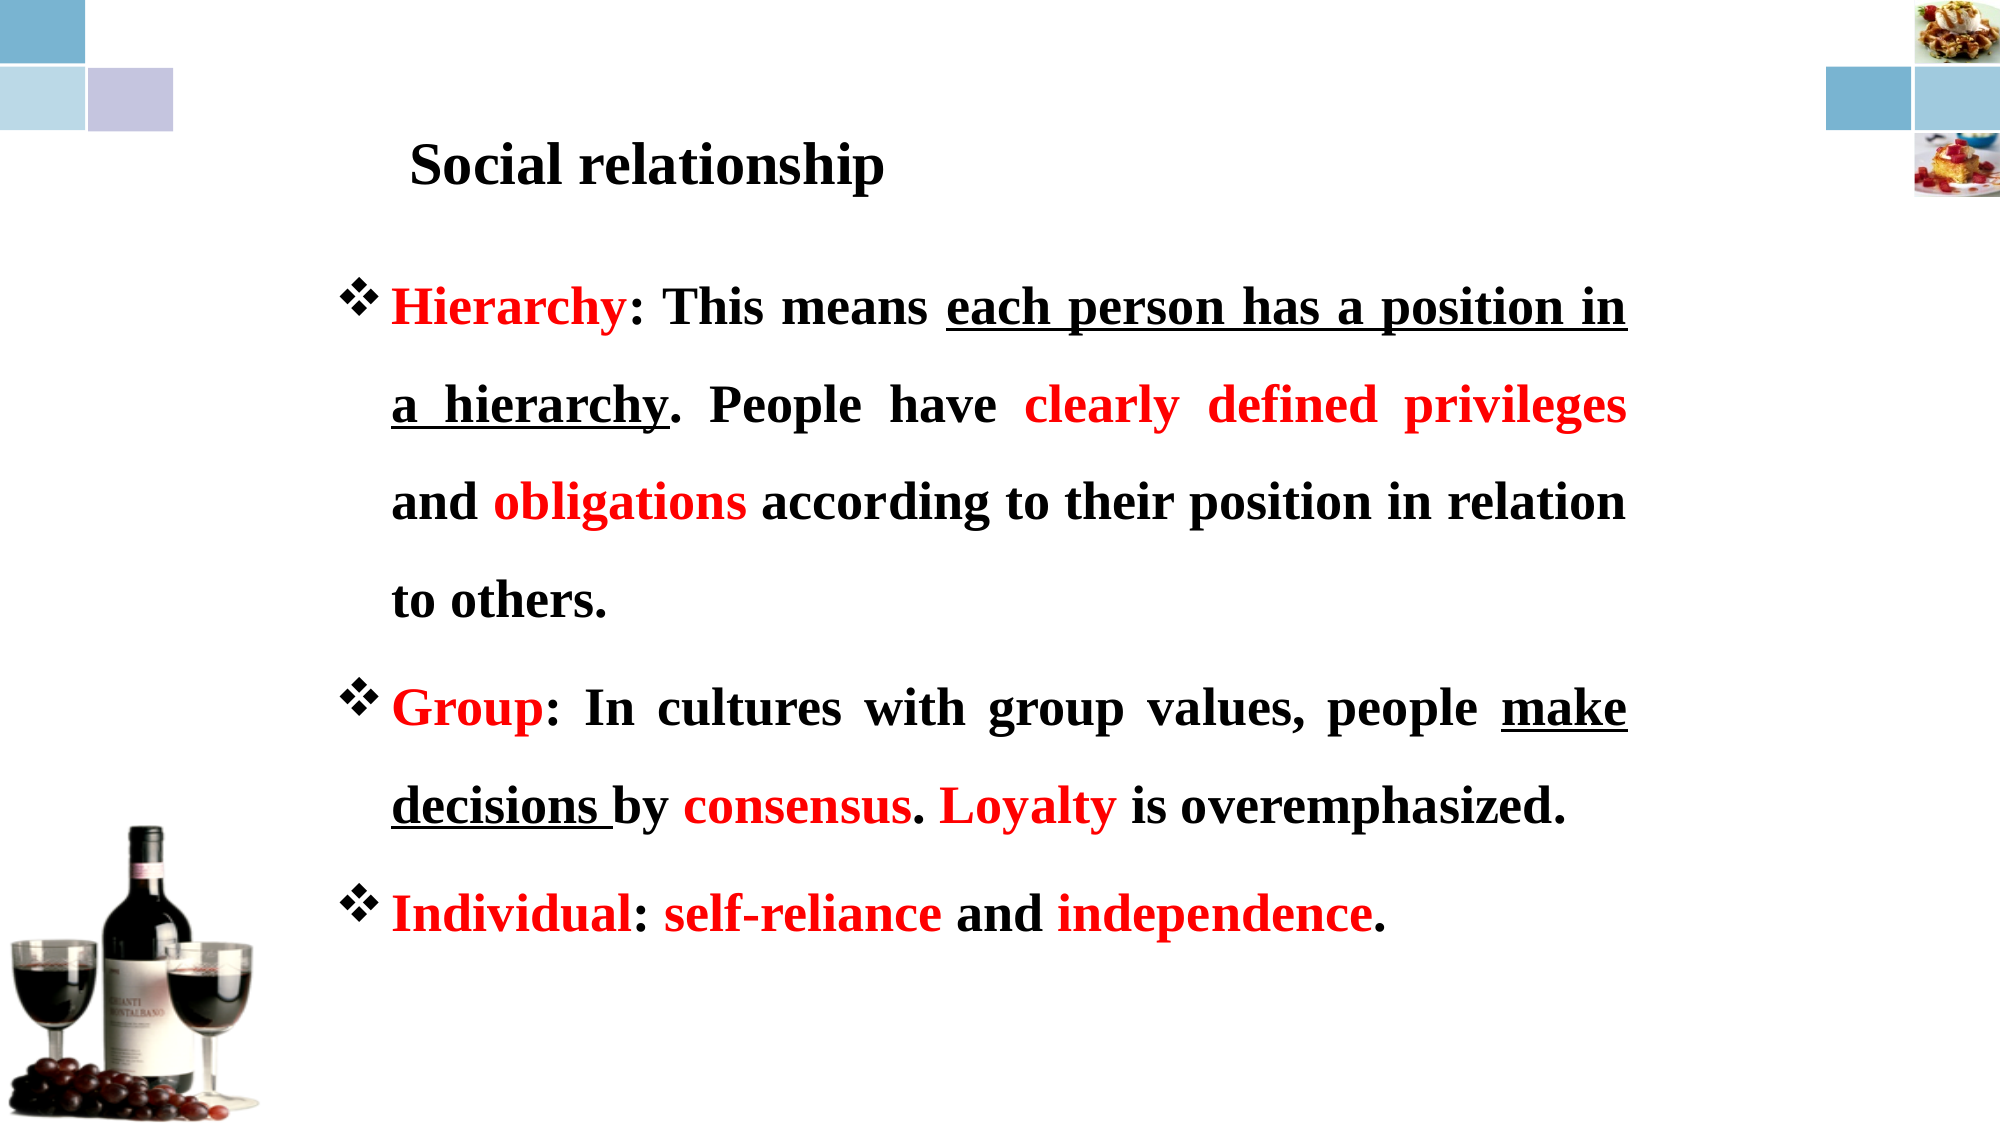

Social relationship
Hierarchy: This means each person has a position in a hierarchy. People have clearly defined privileges and obligations according to their position in relation to others.
Group: In cultures with group values, people make decisions by consensus. Loyalty is overemphasized.
Individual: self-reliance and independence.